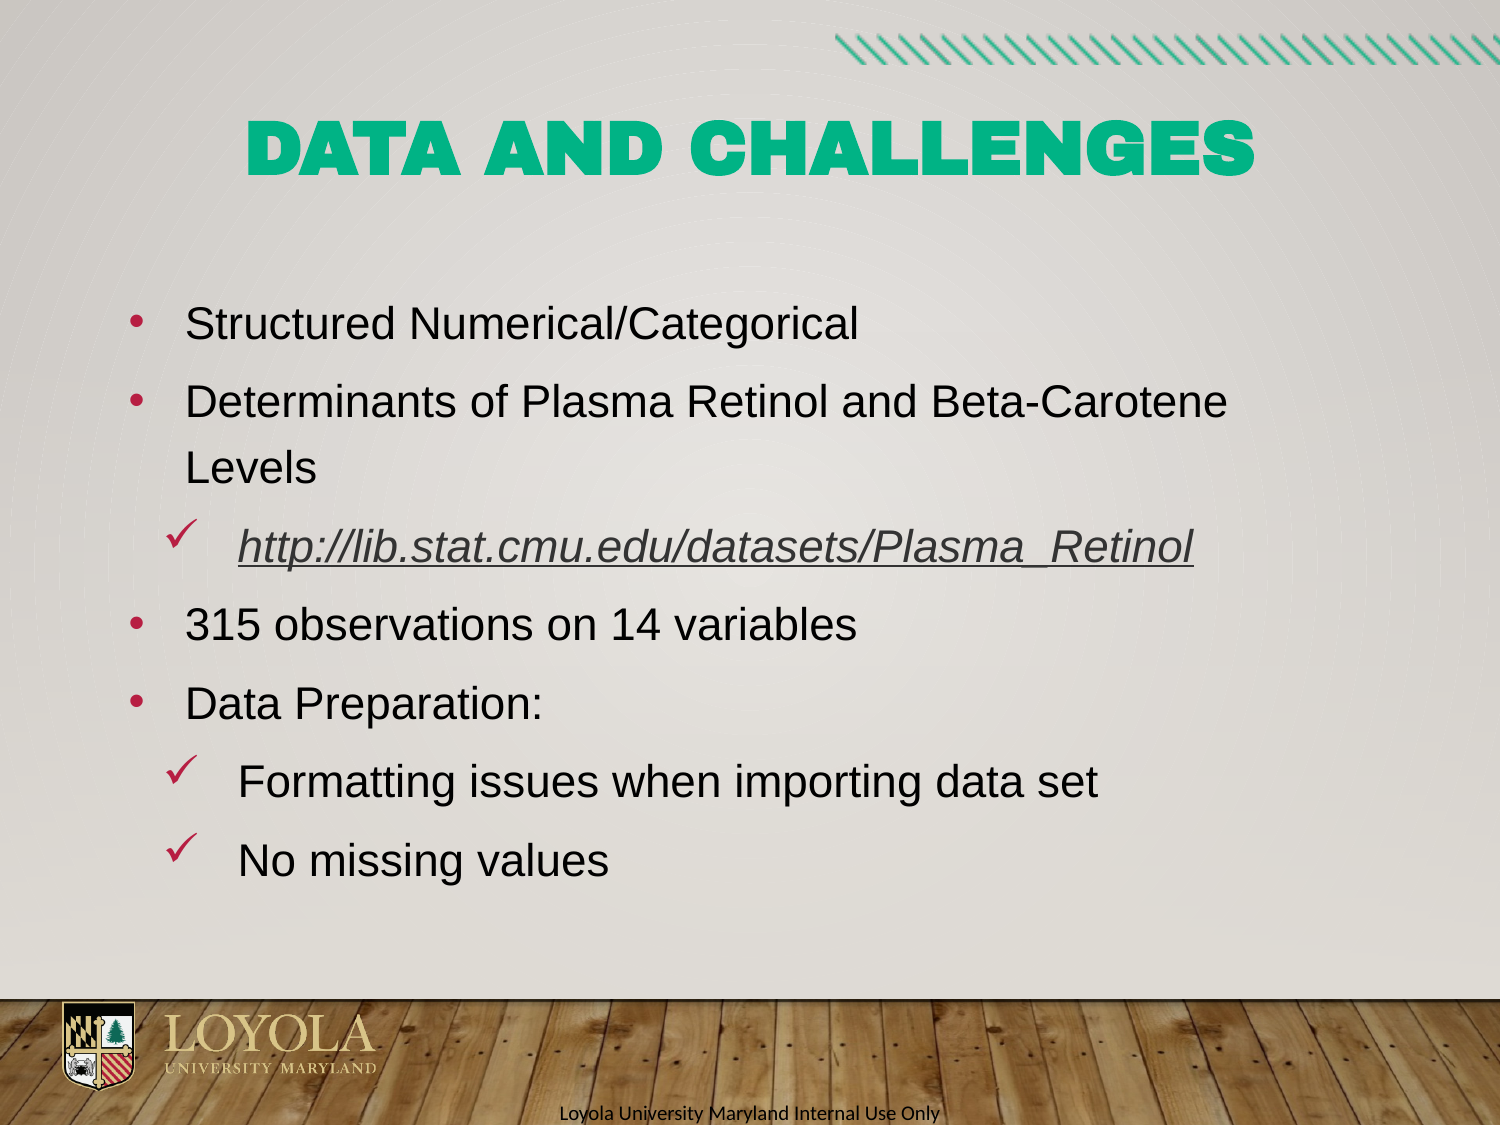

# Data and challenges
Structured Numerical/Categorical
Determinants of Plasma Retinol and Beta-Carotene Levels
http://lib.stat.cmu.edu/datasets/Plasma_Retinol
315 observations on 14 variables
Data Preparation:
Formatting issues when importing data set
No missing values